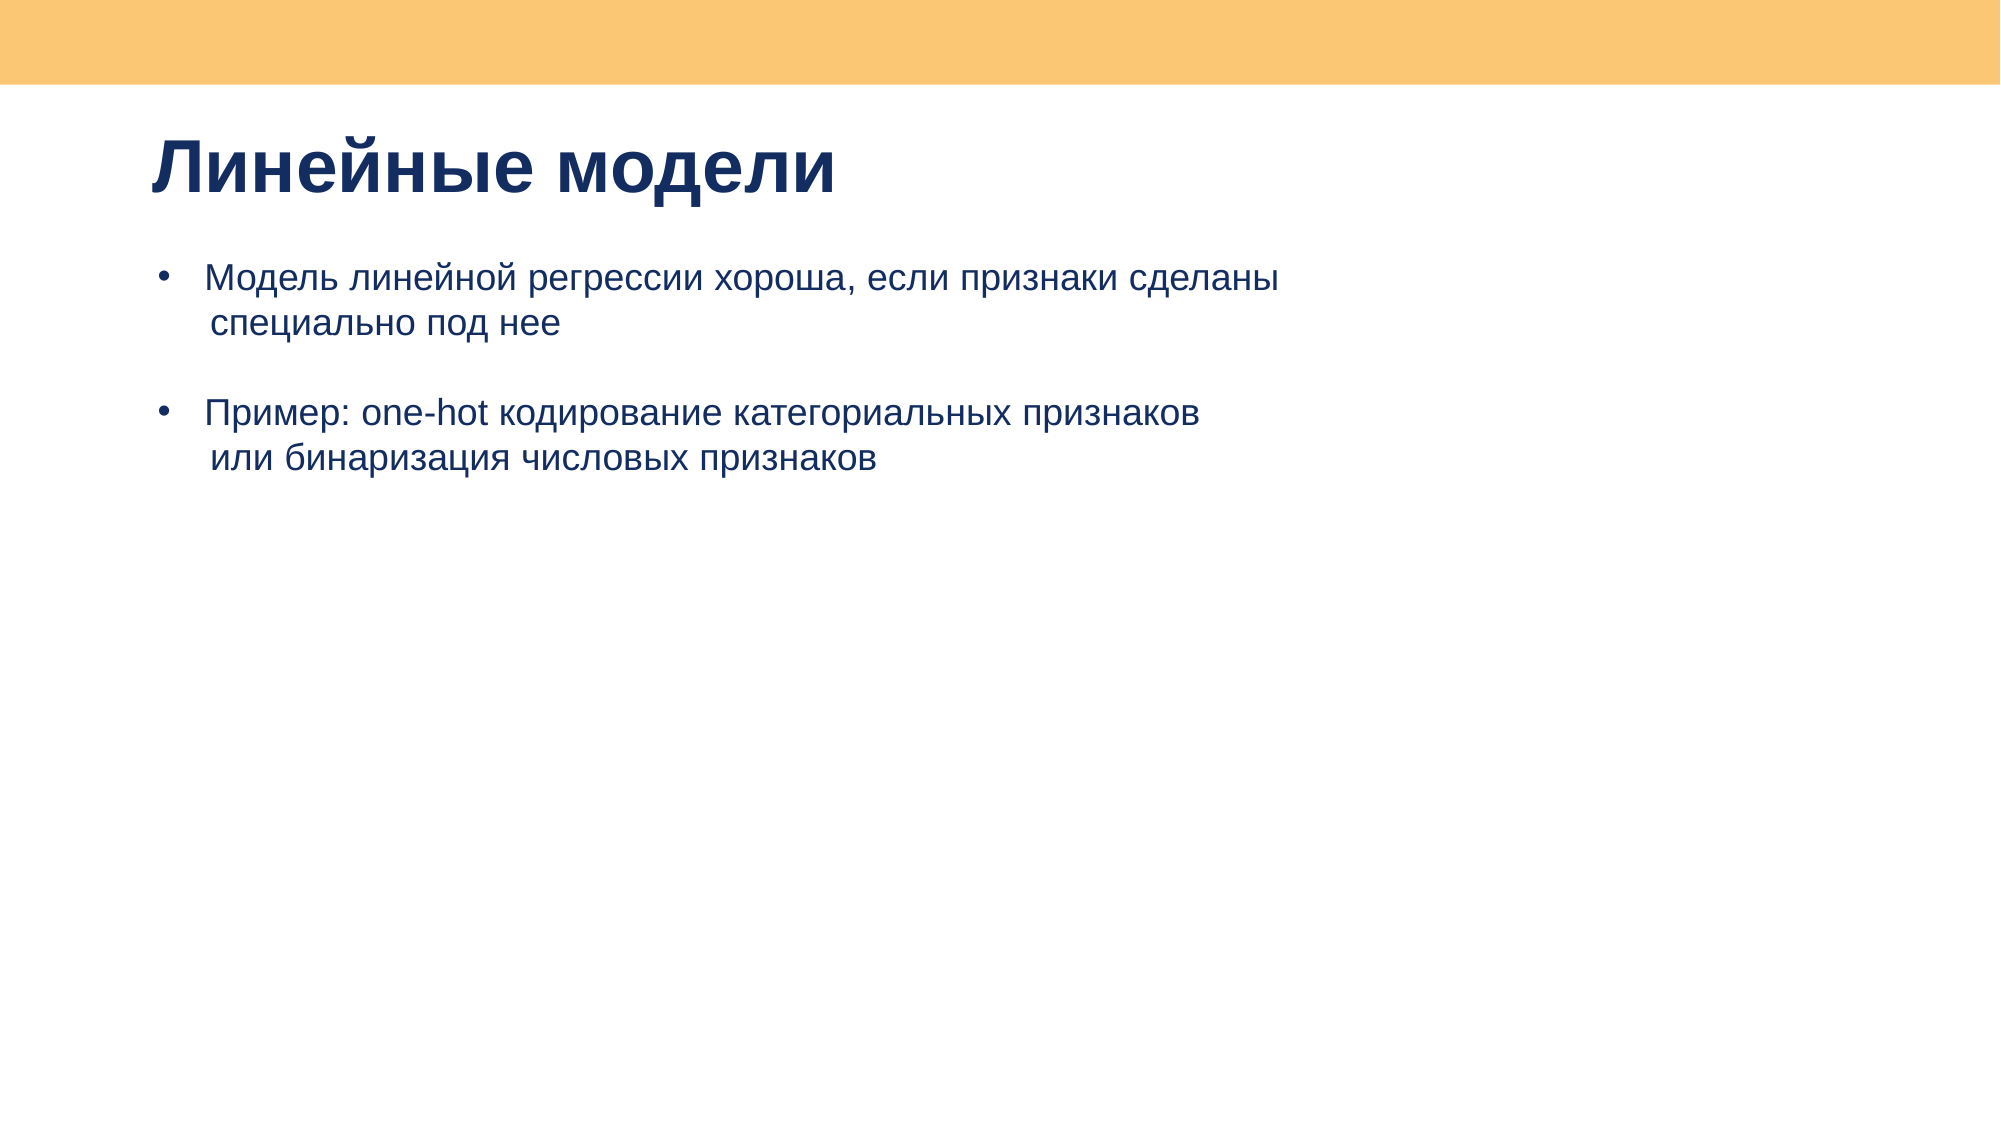

# Линейные модели
Модель линейной регрессии хороша, если признаки сделаны
     специально под нее

Пример: one-hot кодирование категориальных признаков
     или бинаризация числовых признаков